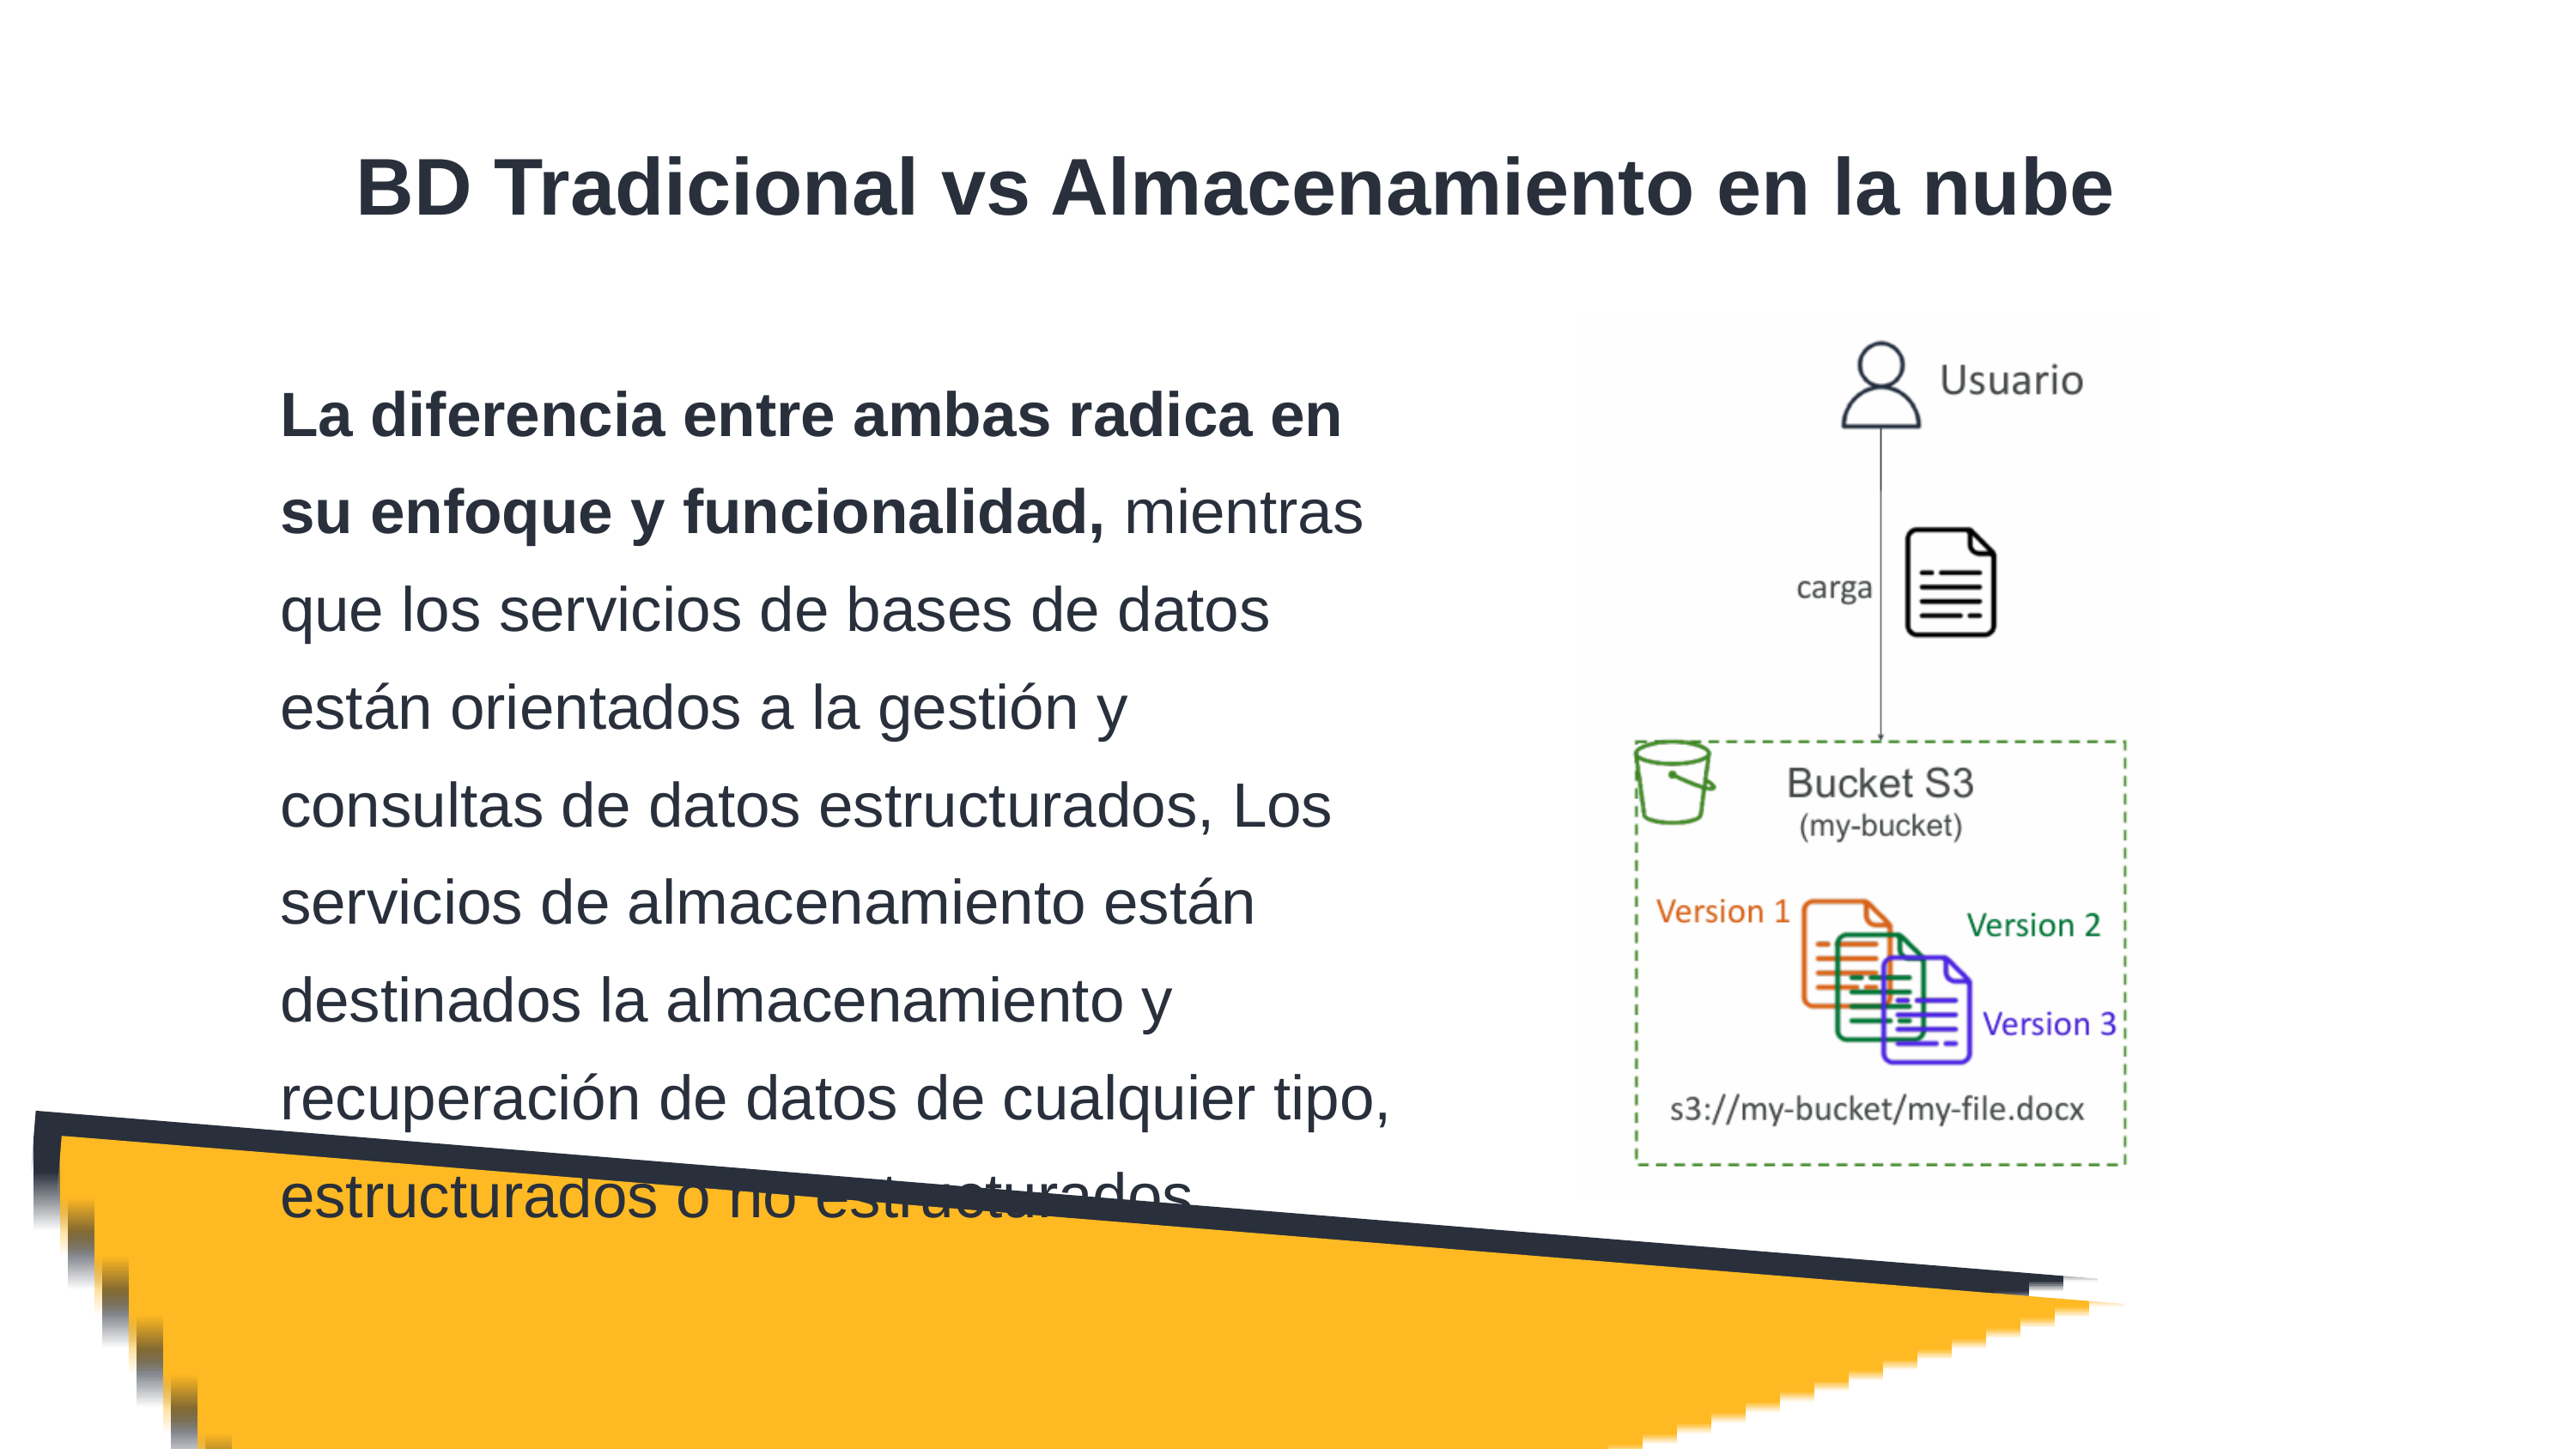

BD Tradicional vs Almacenamiento en la nube

La diferencia entre ambas radica en su enfoque y funcionalidad, mientras que los servicios de bases de datos están orientados a la gestión y consultas de datos estructurados, Los servicios de almacenamiento están destinados la almacenamiento y recuperación de datos de cualquier tipo, estructurados o no estructurados.